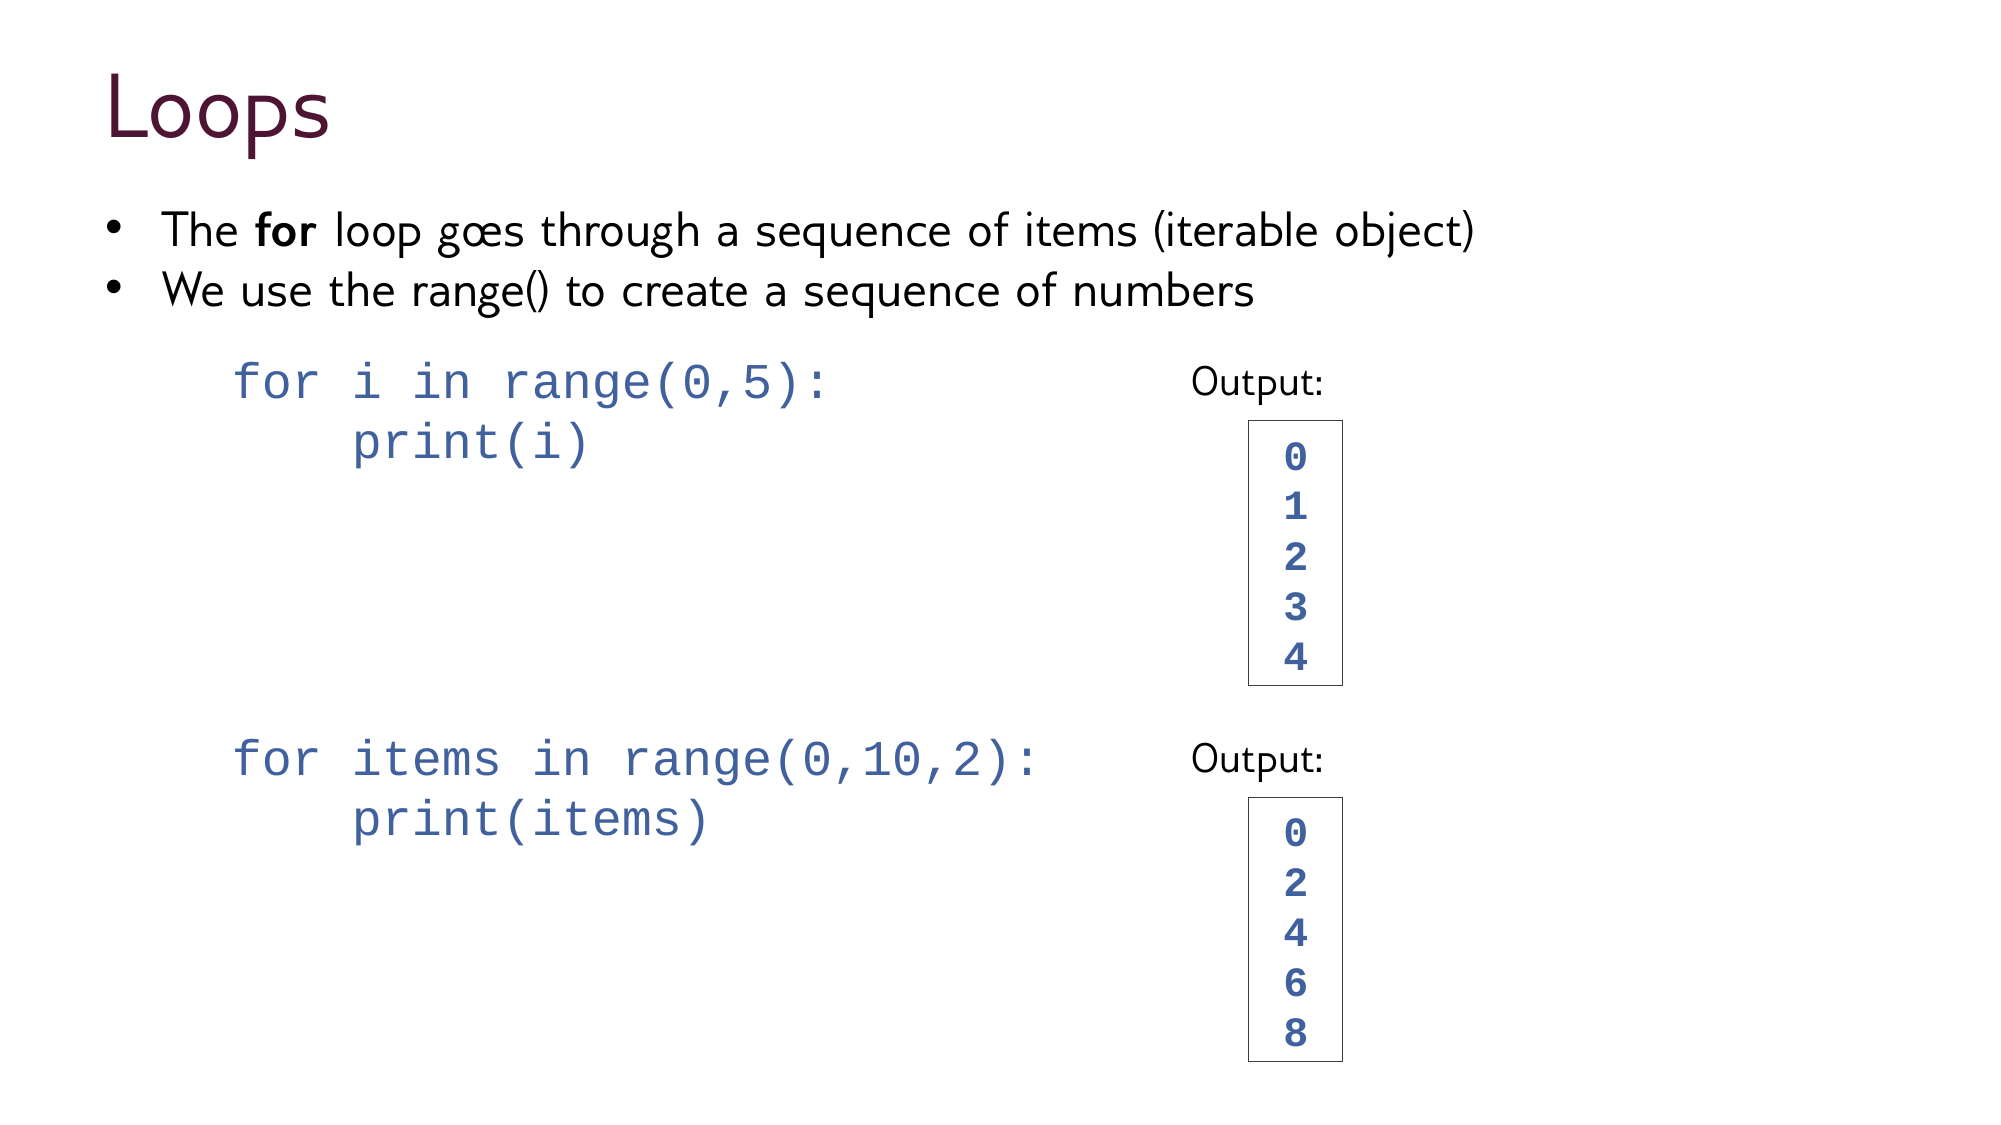

Loops
The for loop goes through a sequence of items (iterable object)
We use the range() to create a sequence of numbers

for i in range(0,5):
    print(i)

Output:
0
1
2
3
4
for items in range(0,10,2):
    print(items)

Output:
0
2
4
6
8